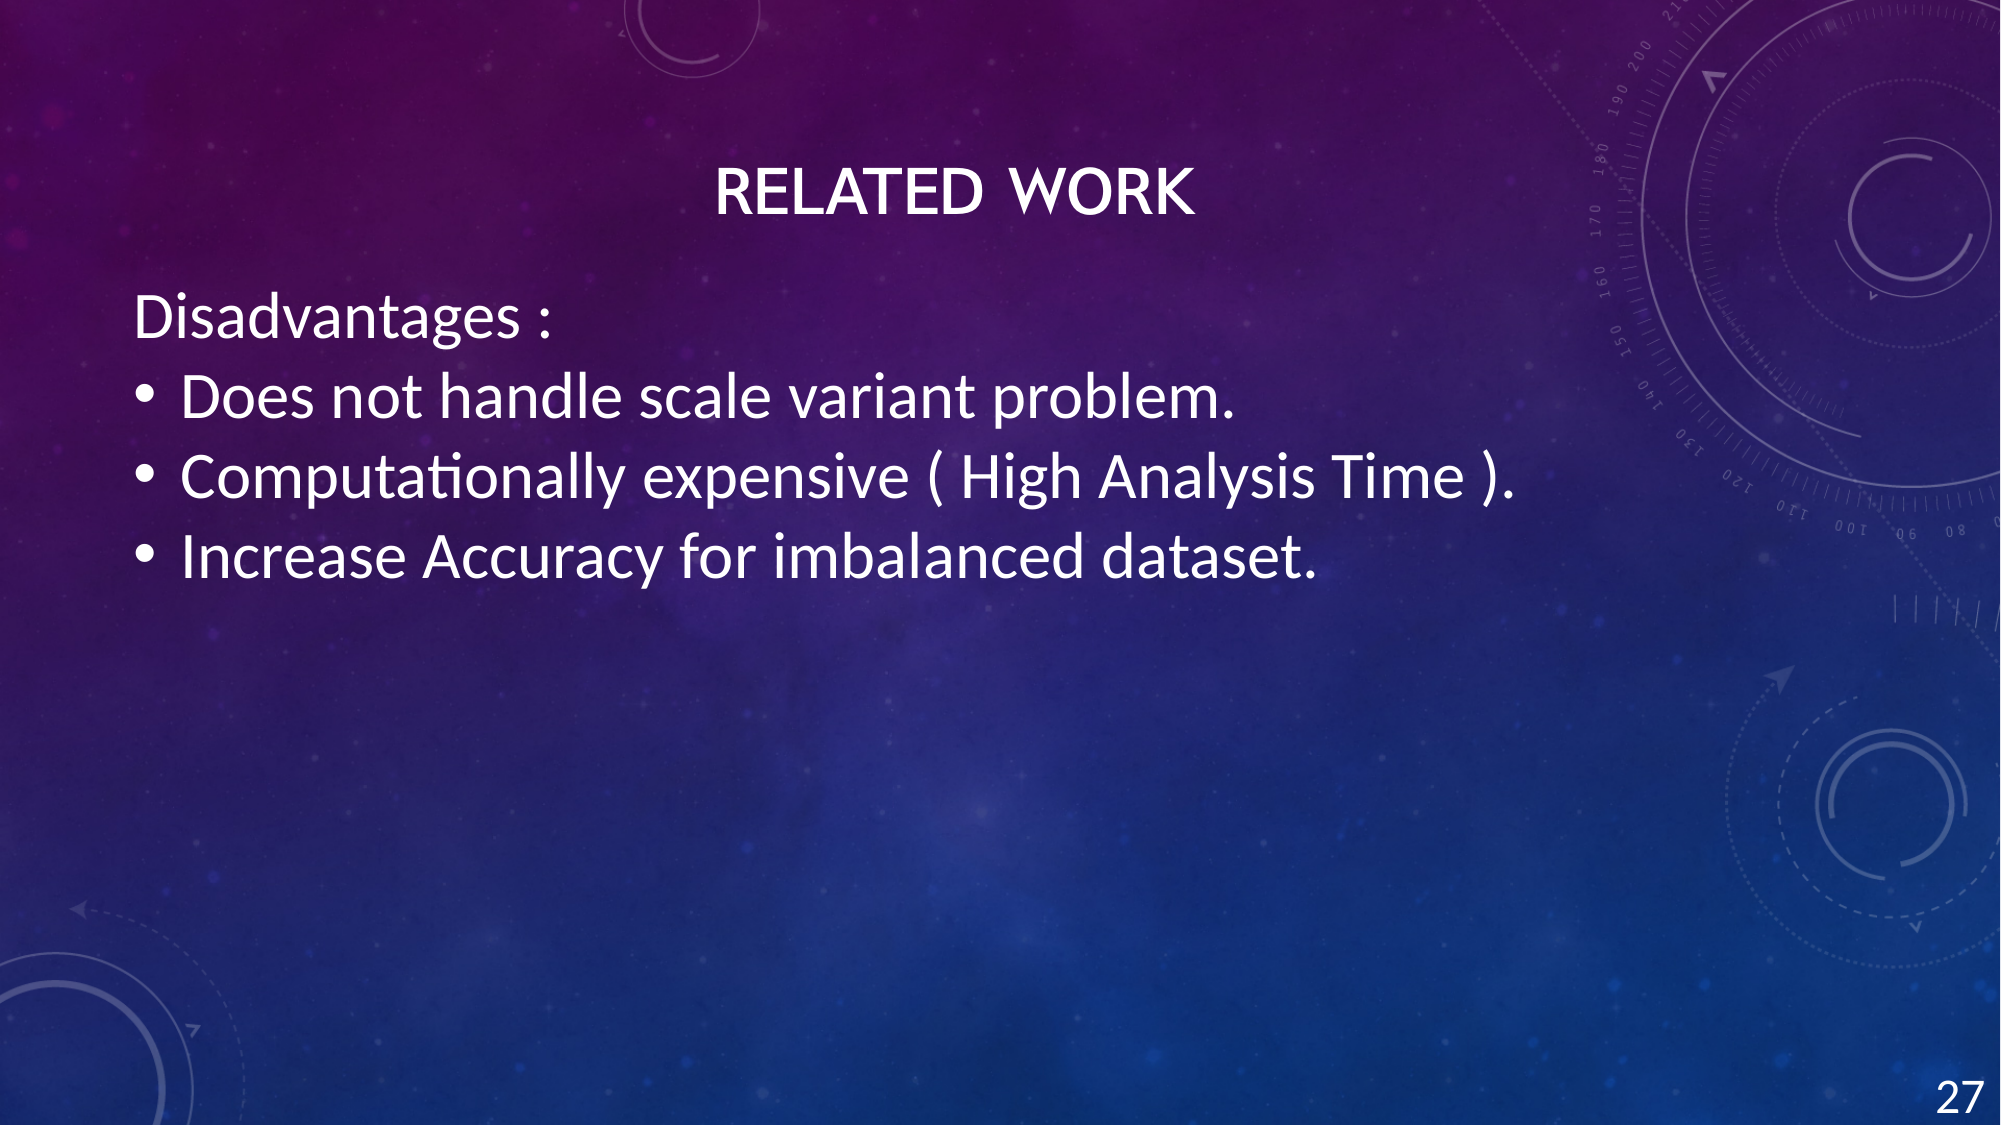

Related Work
Disadvantages :
Does not handle scale variant problem.
Computationally expensive ( High Analysis Time ).
Increase Accuracy for imbalanced dataset.
27